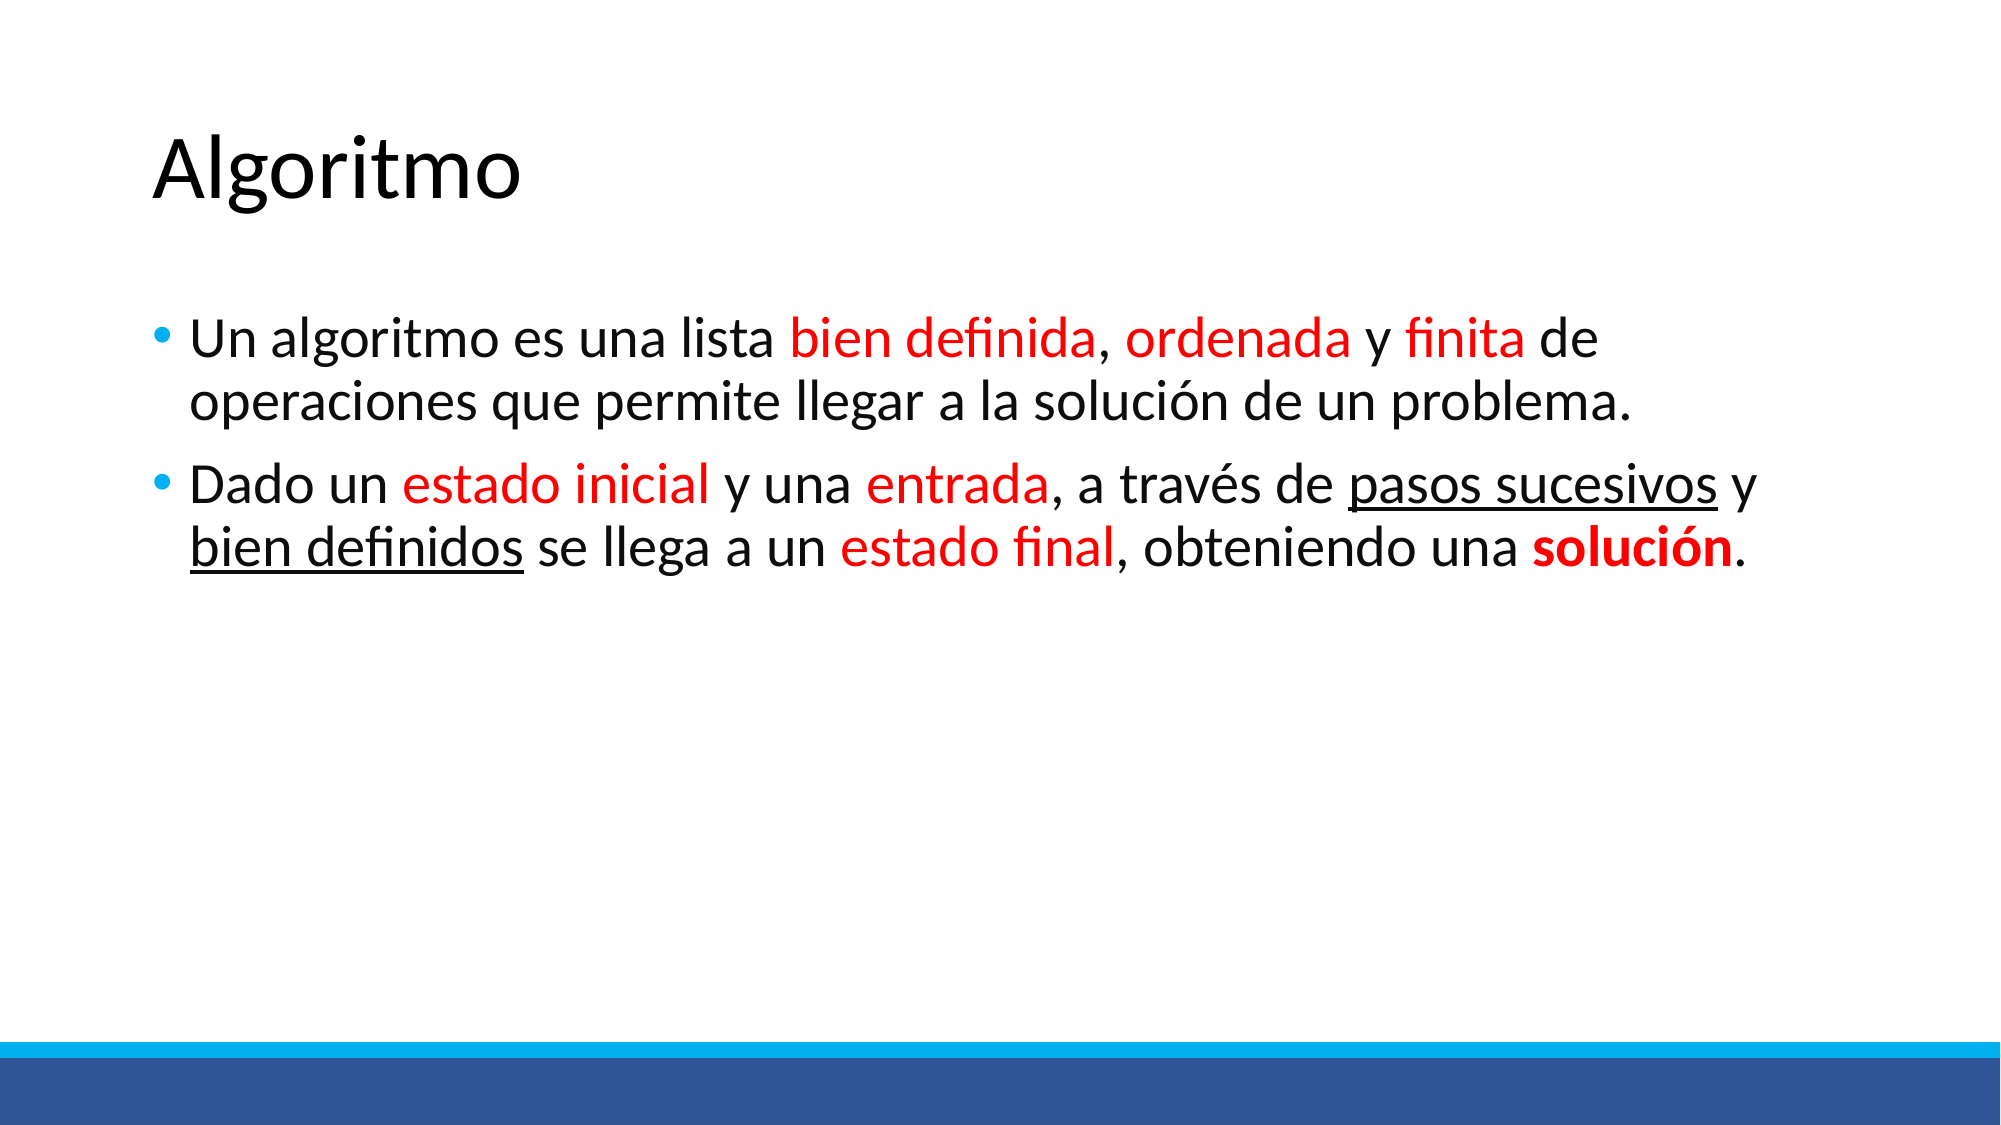

# Algoritmo
Un algoritmo es una lista bien definida, ordenada y finita de operaciones que permite llegar a la solución de un problema.
Dado un estado inicial y una entrada, a través de pasos sucesivos y bien definidos se llega a un estado final, obteniendo una solución.